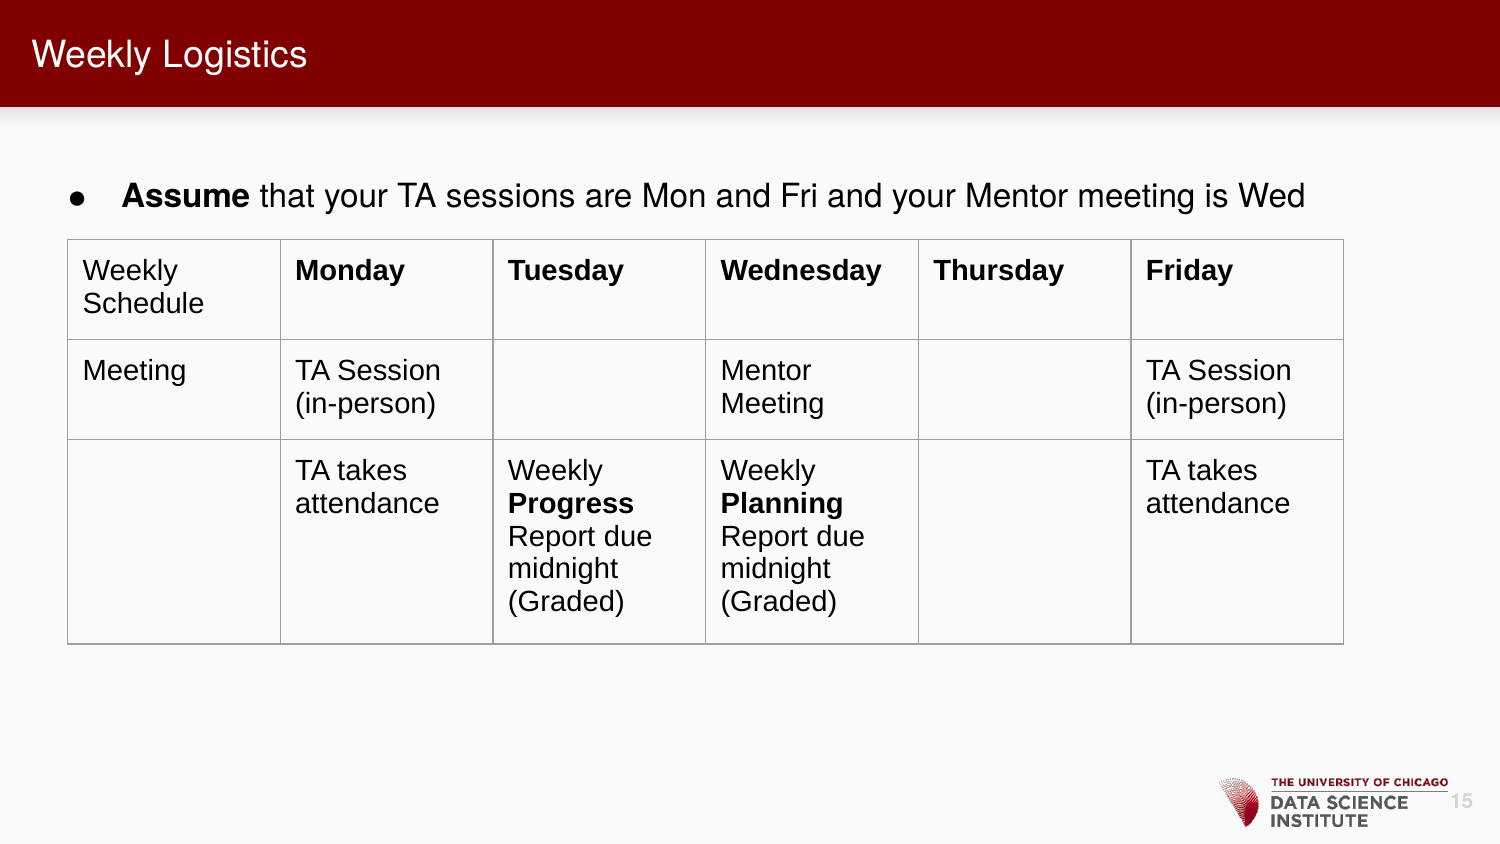

# Weekly Logistics
Assume that your TA sessions are Mon and Fri and your Mentor meeting is Wed
| Weekly Schedule | Monday | Tuesday | Wednesday | Thursday | Friday |
| --- | --- | --- | --- | --- | --- |
| Meeting | TA Session (in-person) |  | Mentor Meeting |  | TA Session (in-person) |
|  | TA takes attendance | Weekly Progress Report due midnight (Graded) | Weekly Planning Report due midnight (Graded) |  | TA takes attendance |
15